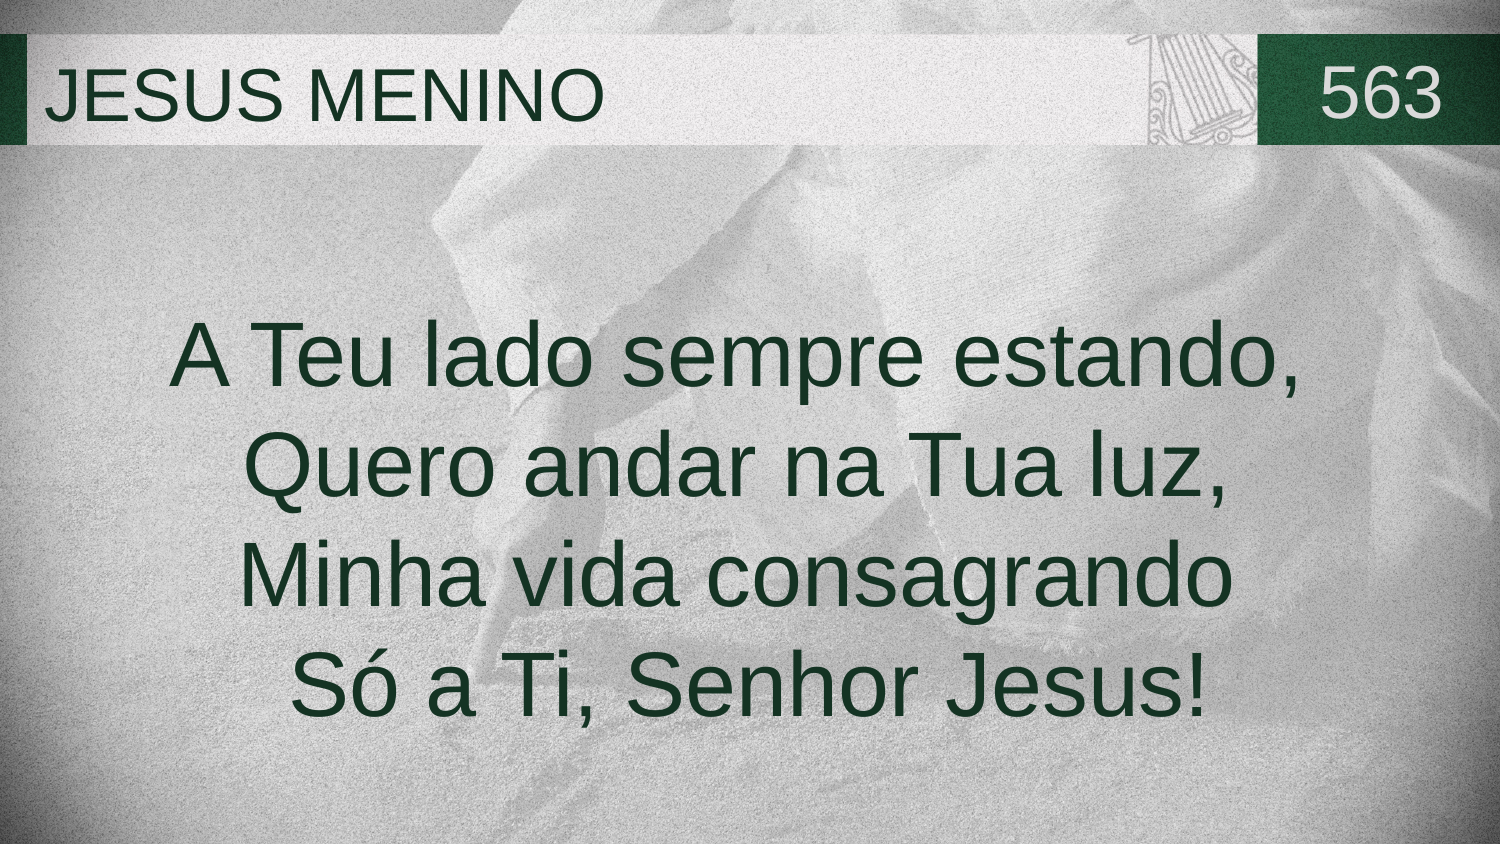

# JESUS MENINO
563
A Teu lado sempre estando,
Quero andar na Tua luz,
Minha vida consagrando
Só a Ti, Senhor Jesus!